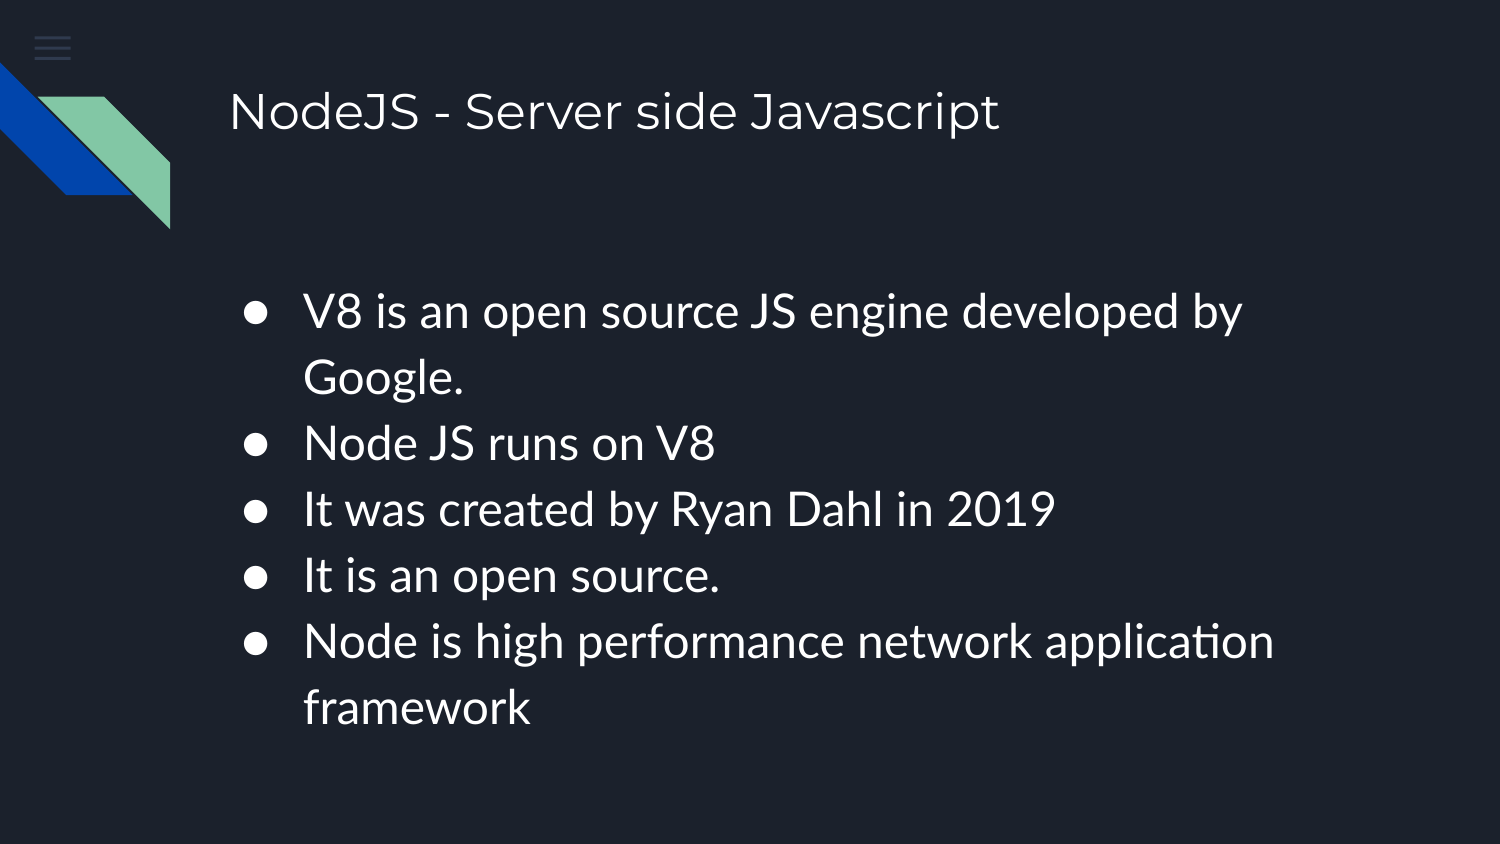

# NodeJS - Server side Javascript
V8 is an open source JS engine developed by Google.
Node JS runs on V8
It was created by Ryan Dahl in 2019
It is an open source.
Node is high performance network application framework